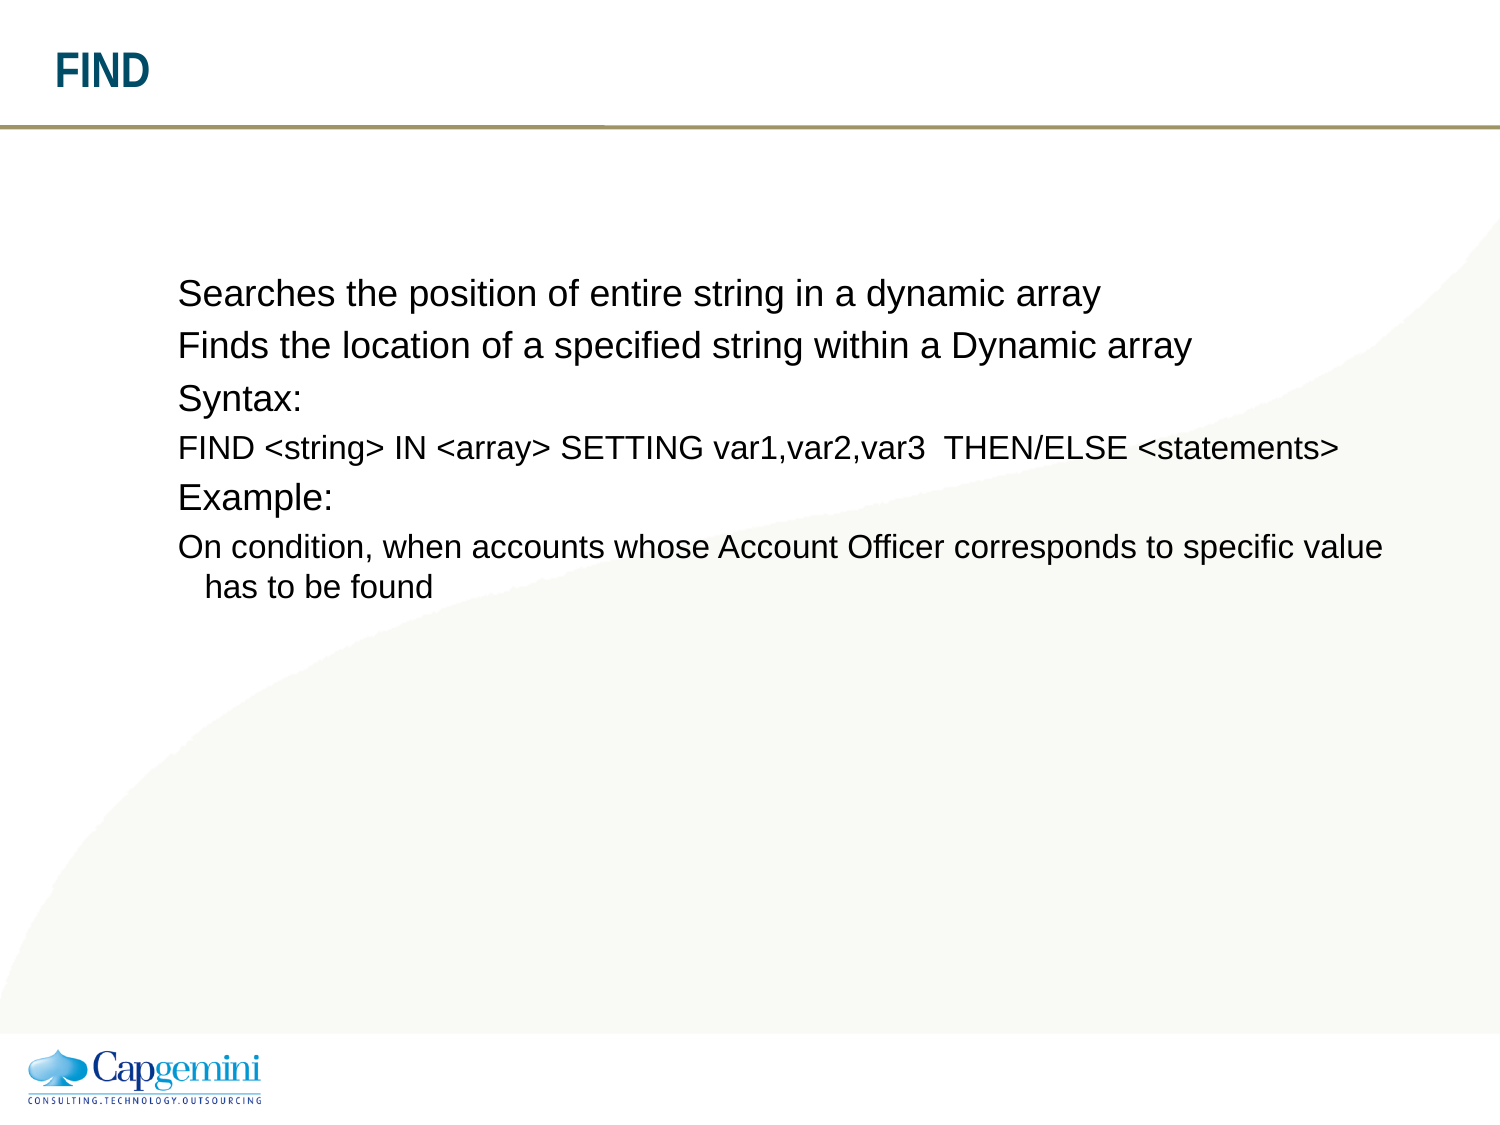

# FIND
Searches the position of entire string in a dynamic array
Finds the location of a specified string within a Dynamic array
Syntax:
FIND <string> IN <array> SETTING var1,var2,var3  THEN/ELSE <statements>
Example:
On condition, when accounts whose Account Officer corresponds to specific value has to be found